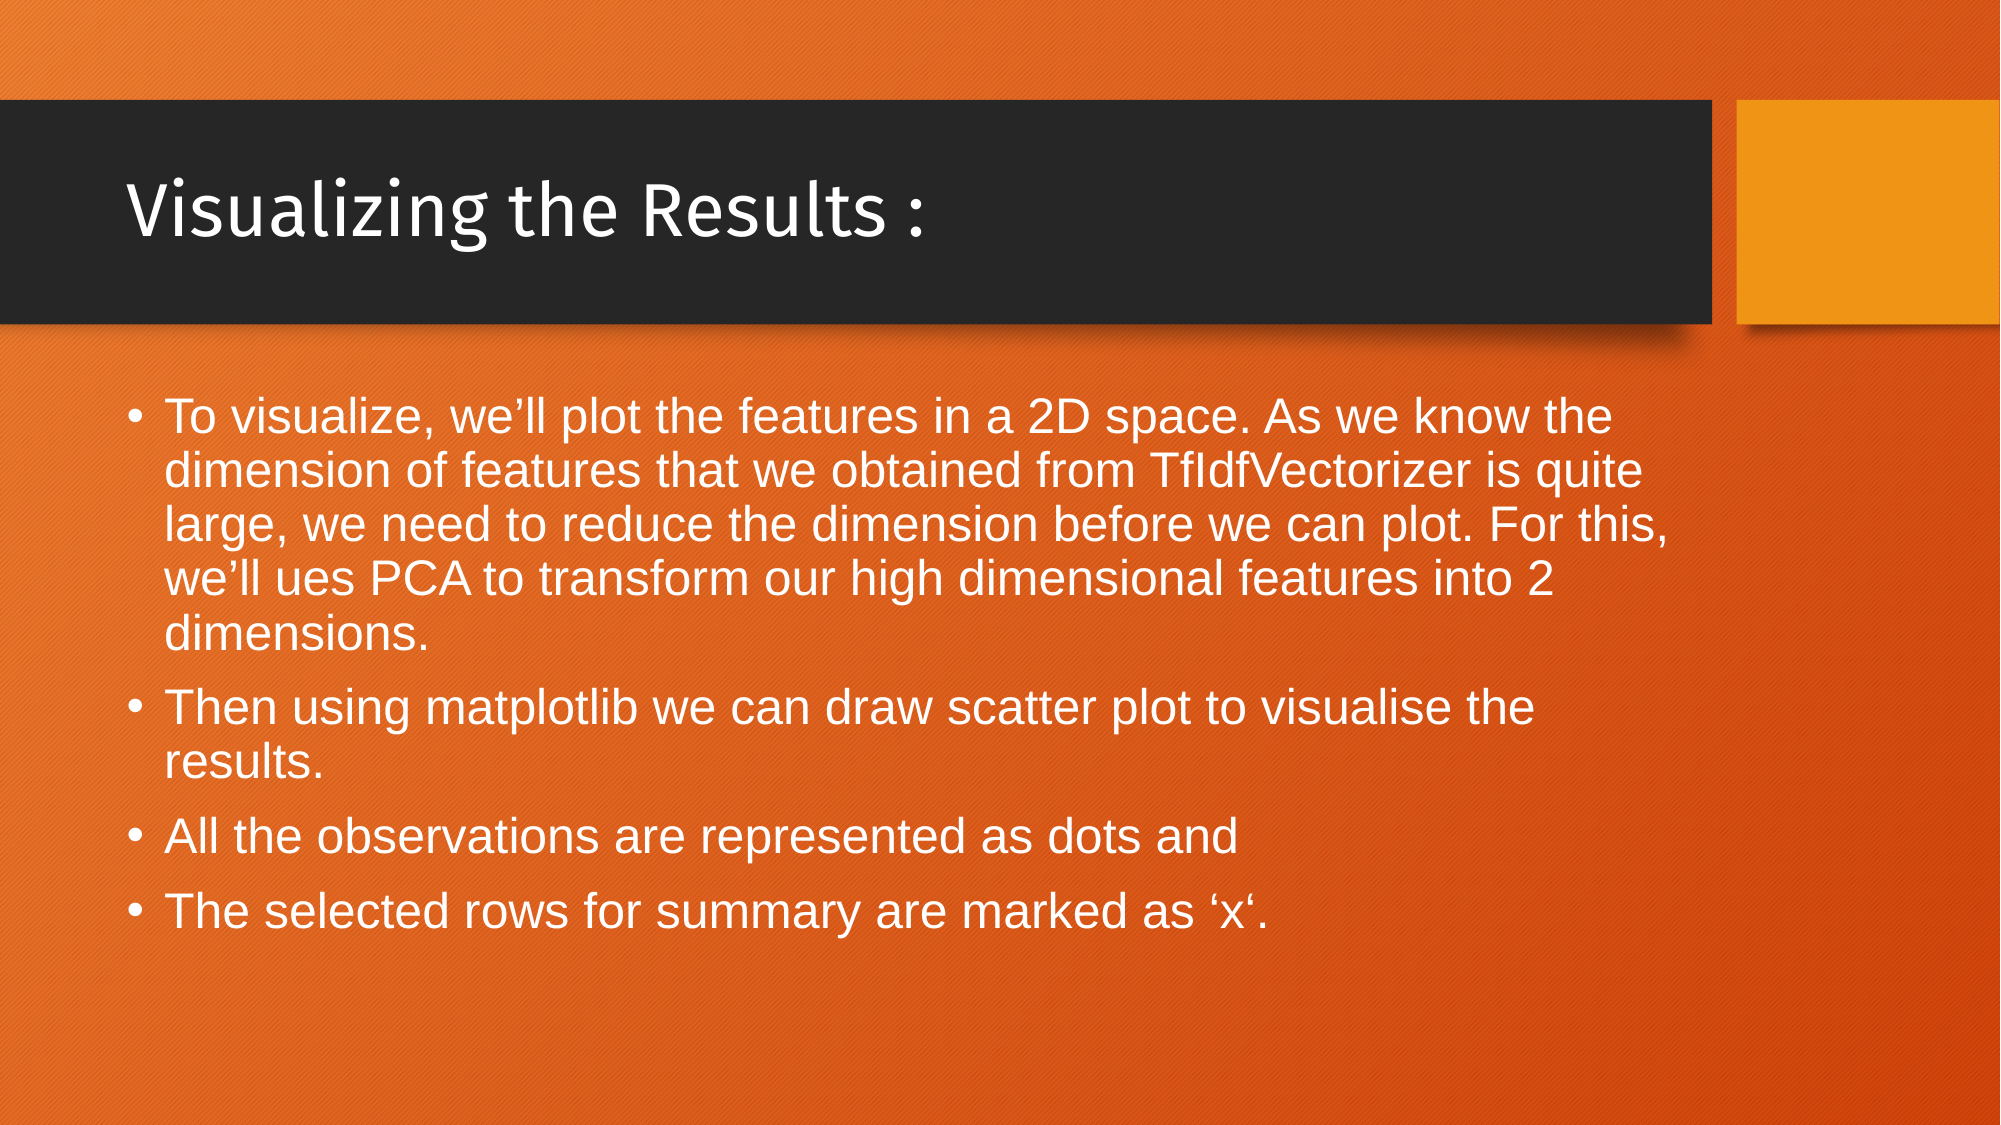

# Visualizing the Results :
To visualize, we’ll plot the features in a 2D space. As we know the dimension of features that we obtained from TfIdfVectorizer is quite large, we need to reduce the dimension before we can plot. For this, we’ll ues PCA to transform our high dimensional features into 2 dimensions.
Then using matplotlib we can draw scatter plot to visualise the results.
All the observations are represented as dots and
The selected rows for summary are marked as ‘x‘.